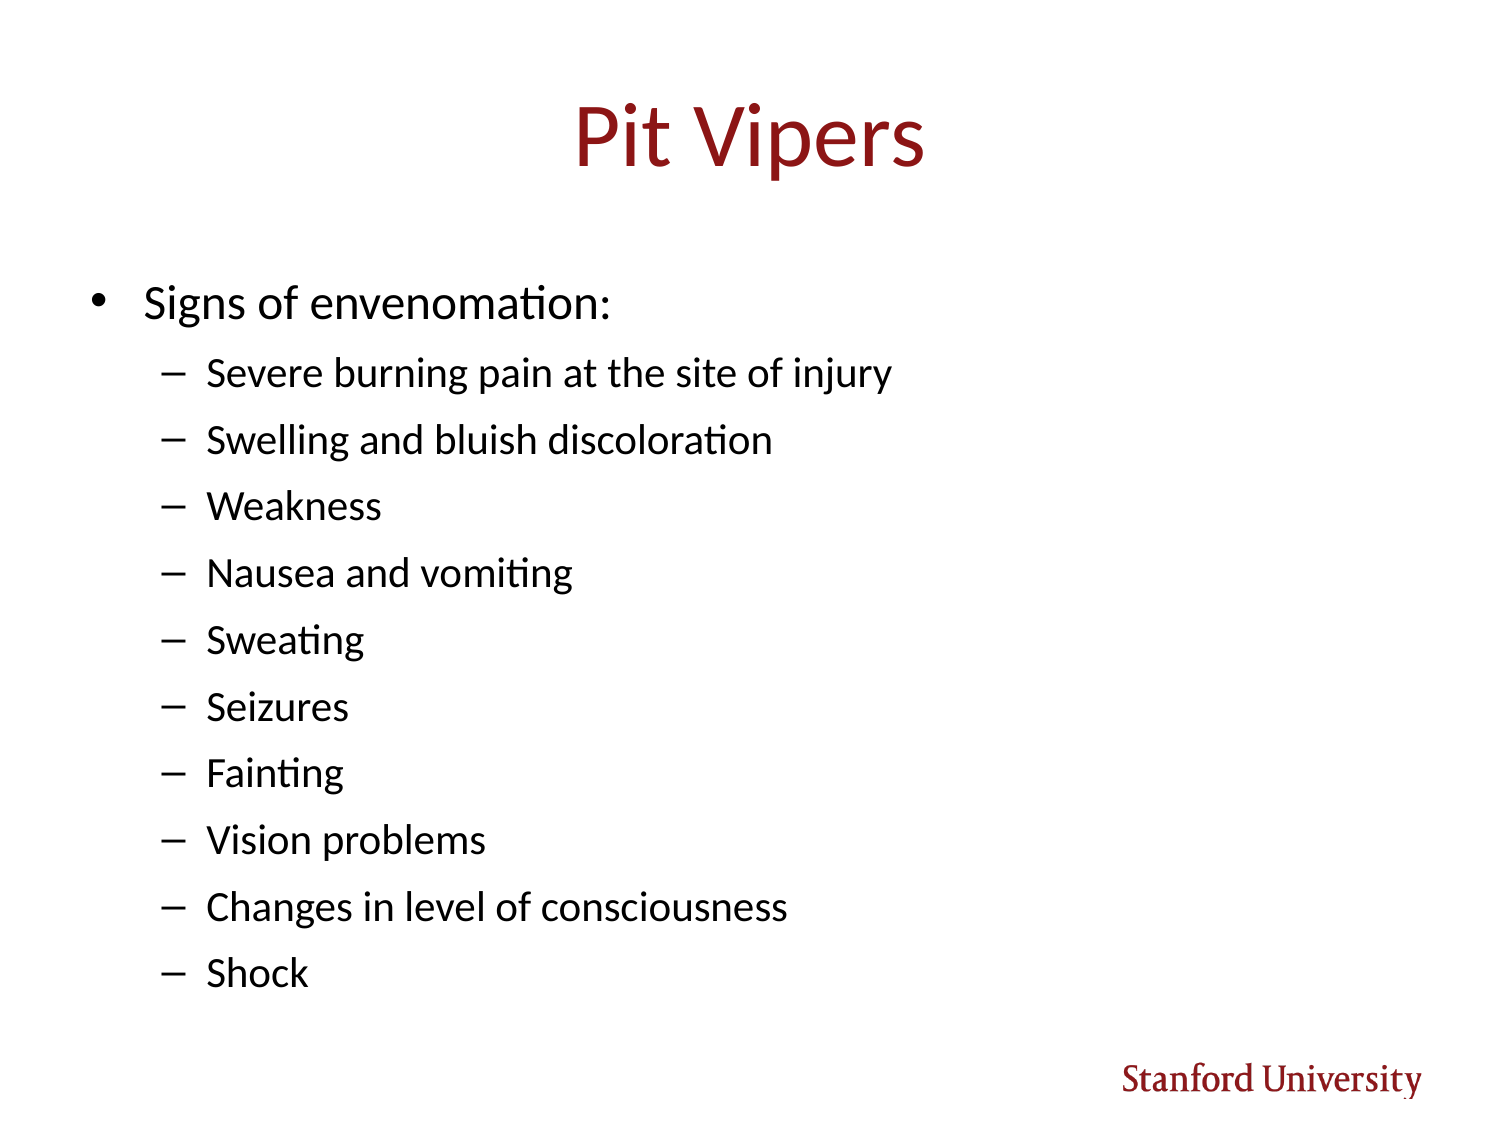

# Pit Vipers
Signs of envenomation:
Severe burning pain at the site of injury
Swelling and bluish discoloration
Weakness
Nausea and vomiting
Sweating
Seizures
Fainting
Vision problems
Changes in level of consciousness
Shock